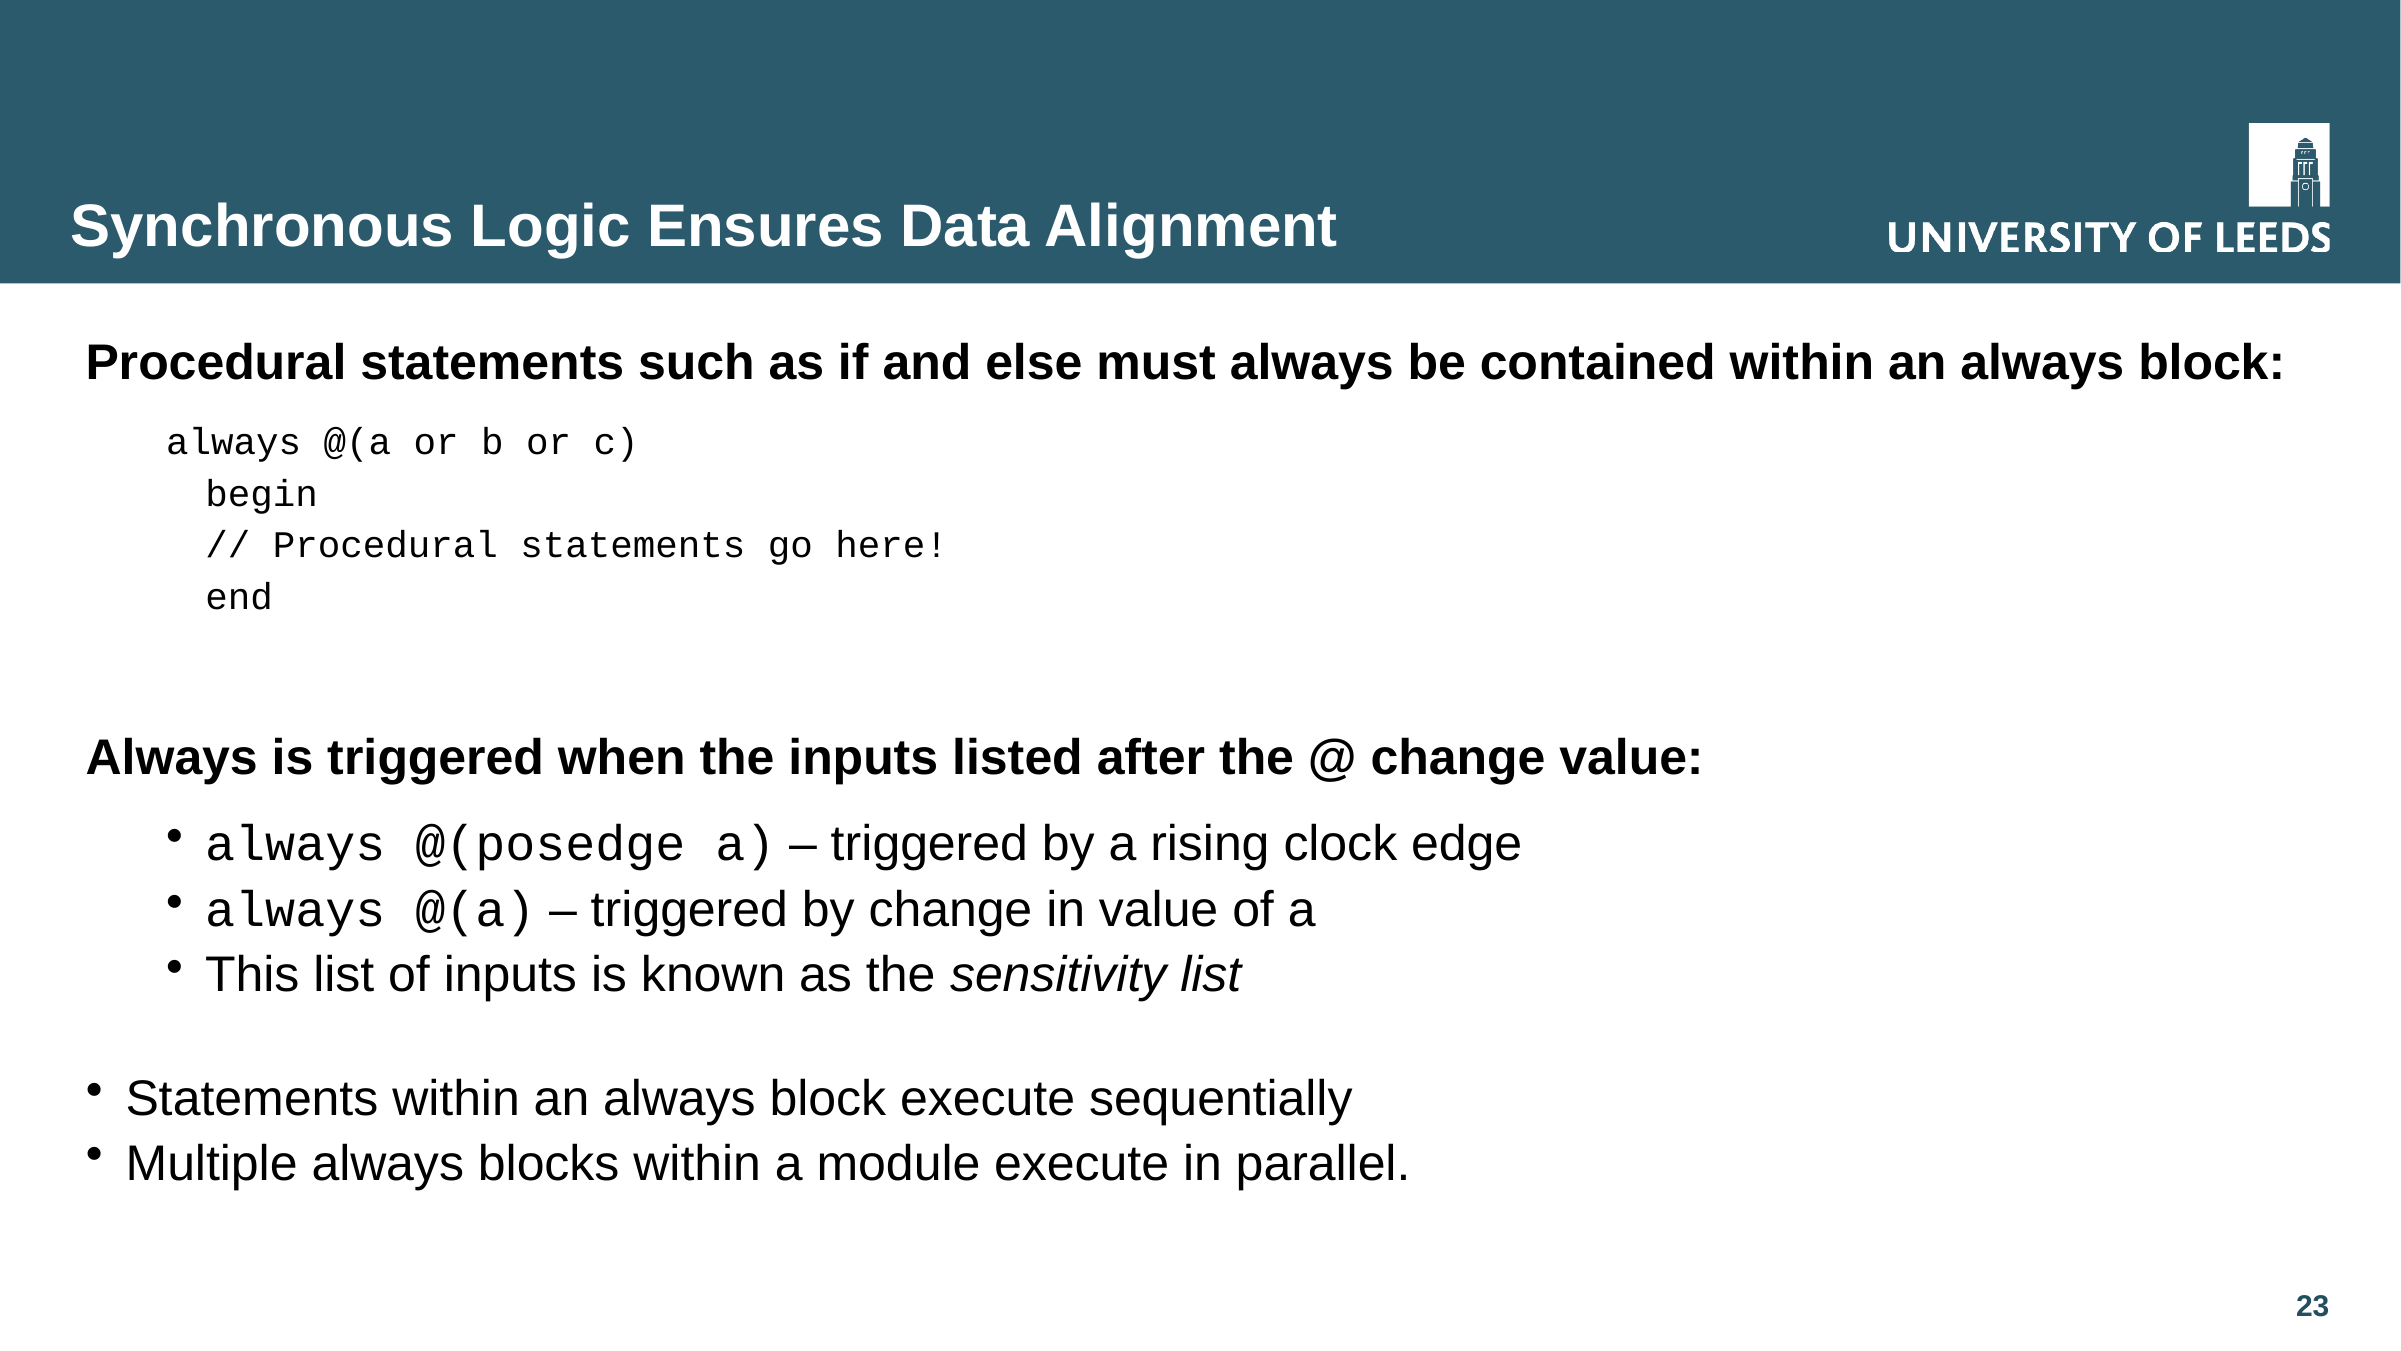

# Synchronous Logic Ensures Data Alignment
Procedural statements such as if and else must always be contained within an always block:
always @(a or b or c)‏
begin
// Procedural statements go here!
end

Always is triggered when the inputs listed after the @ change value:
always @(posedge a) – triggered by a rising clock edge
always @(a) – triggered by change in value of a
This list of inputs is known as the sensitivity list

Statements within an always block execute sequentially
Multiple always blocks within a module execute in parallel.